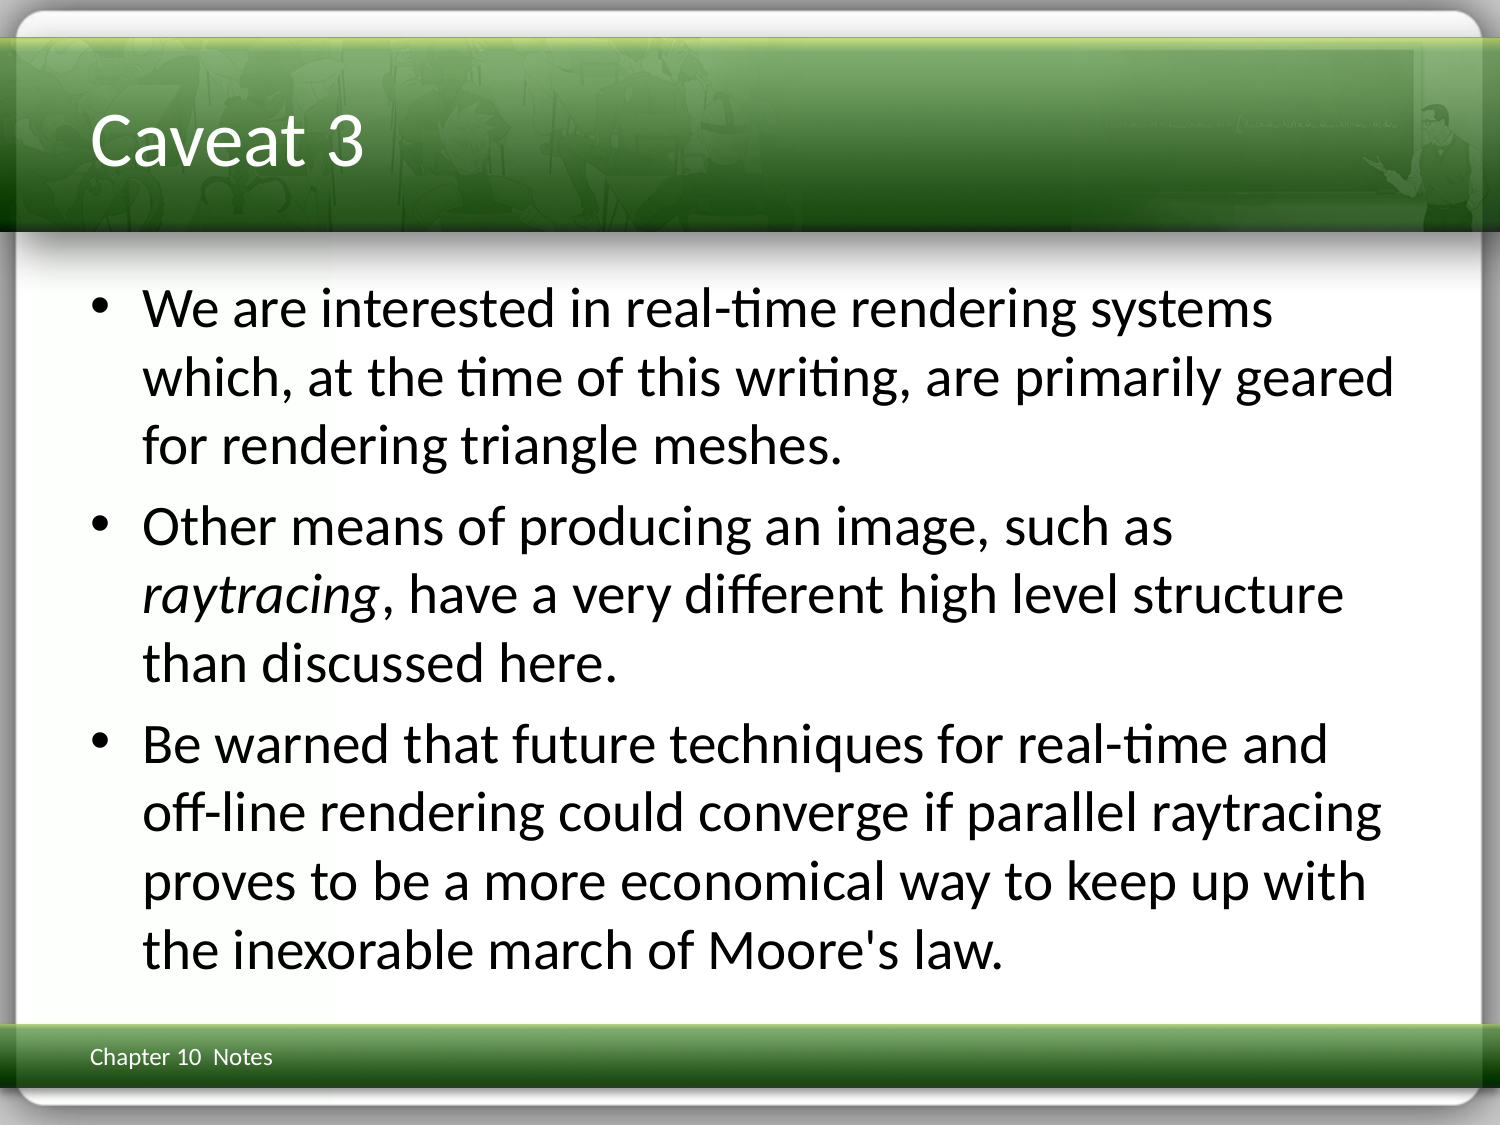

# Caveat 3
We are interested in real-time rendering systems which, at the time of this writing, are primarily geared for rendering triangle meshes.
Other means of producing an image, such as raytracing, have a very different high level structure than discussed here.
Be warned that future techniques for real-time and off-line rendering could converge if parallel raytracing proves to be a more economical way to keep up with the inexorable march of Moore's law.
Chapter 10  Notes
3D Math Primer for Graphics & Game Dev
255